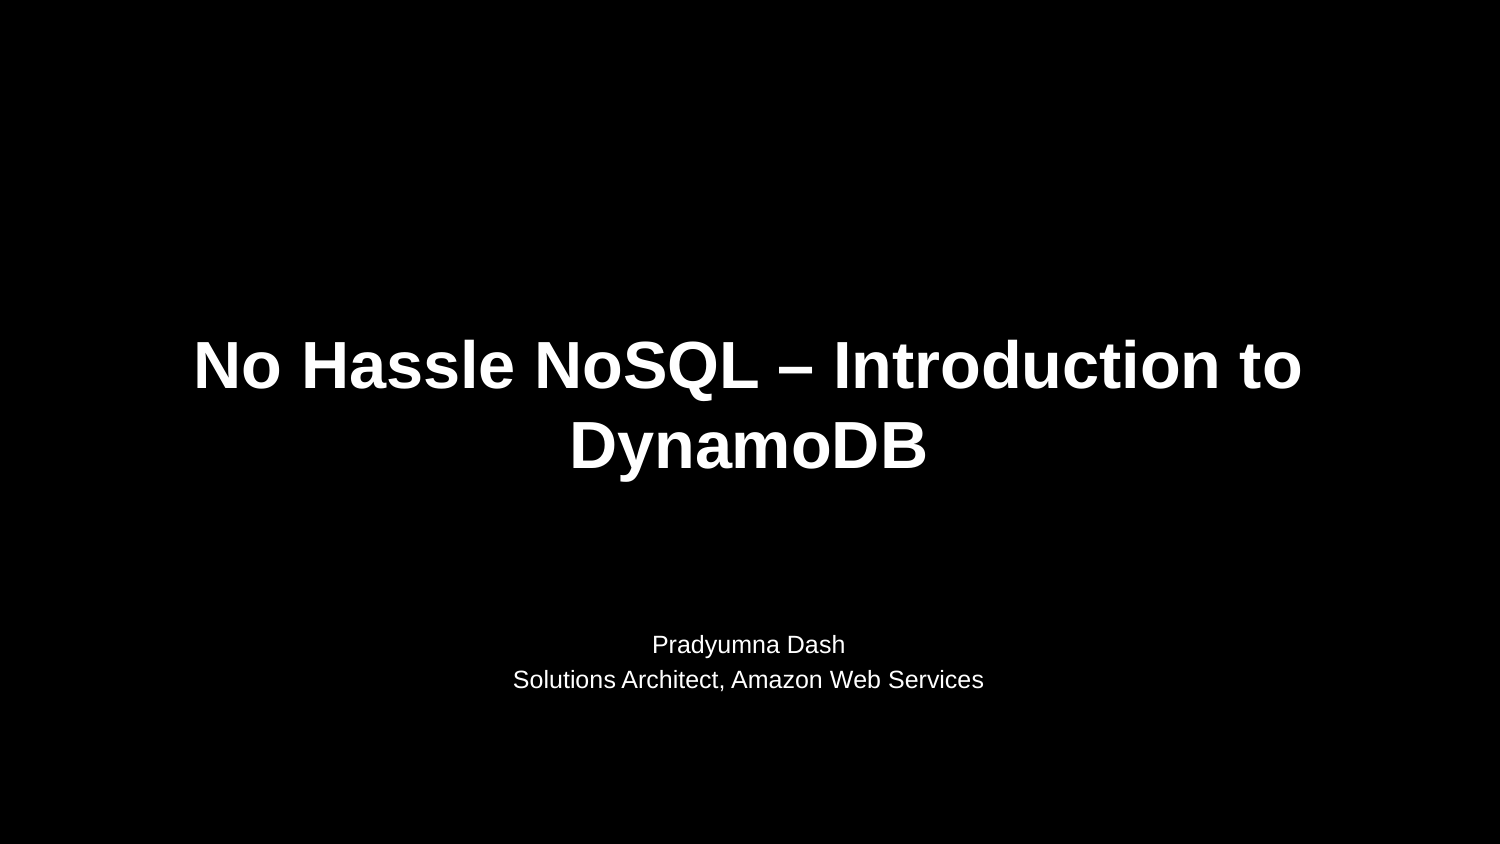

No Hassle NoSQL – Introduction to DynamoDB
Pradyumna Dash
Solutions Architect, Amazon Web Services